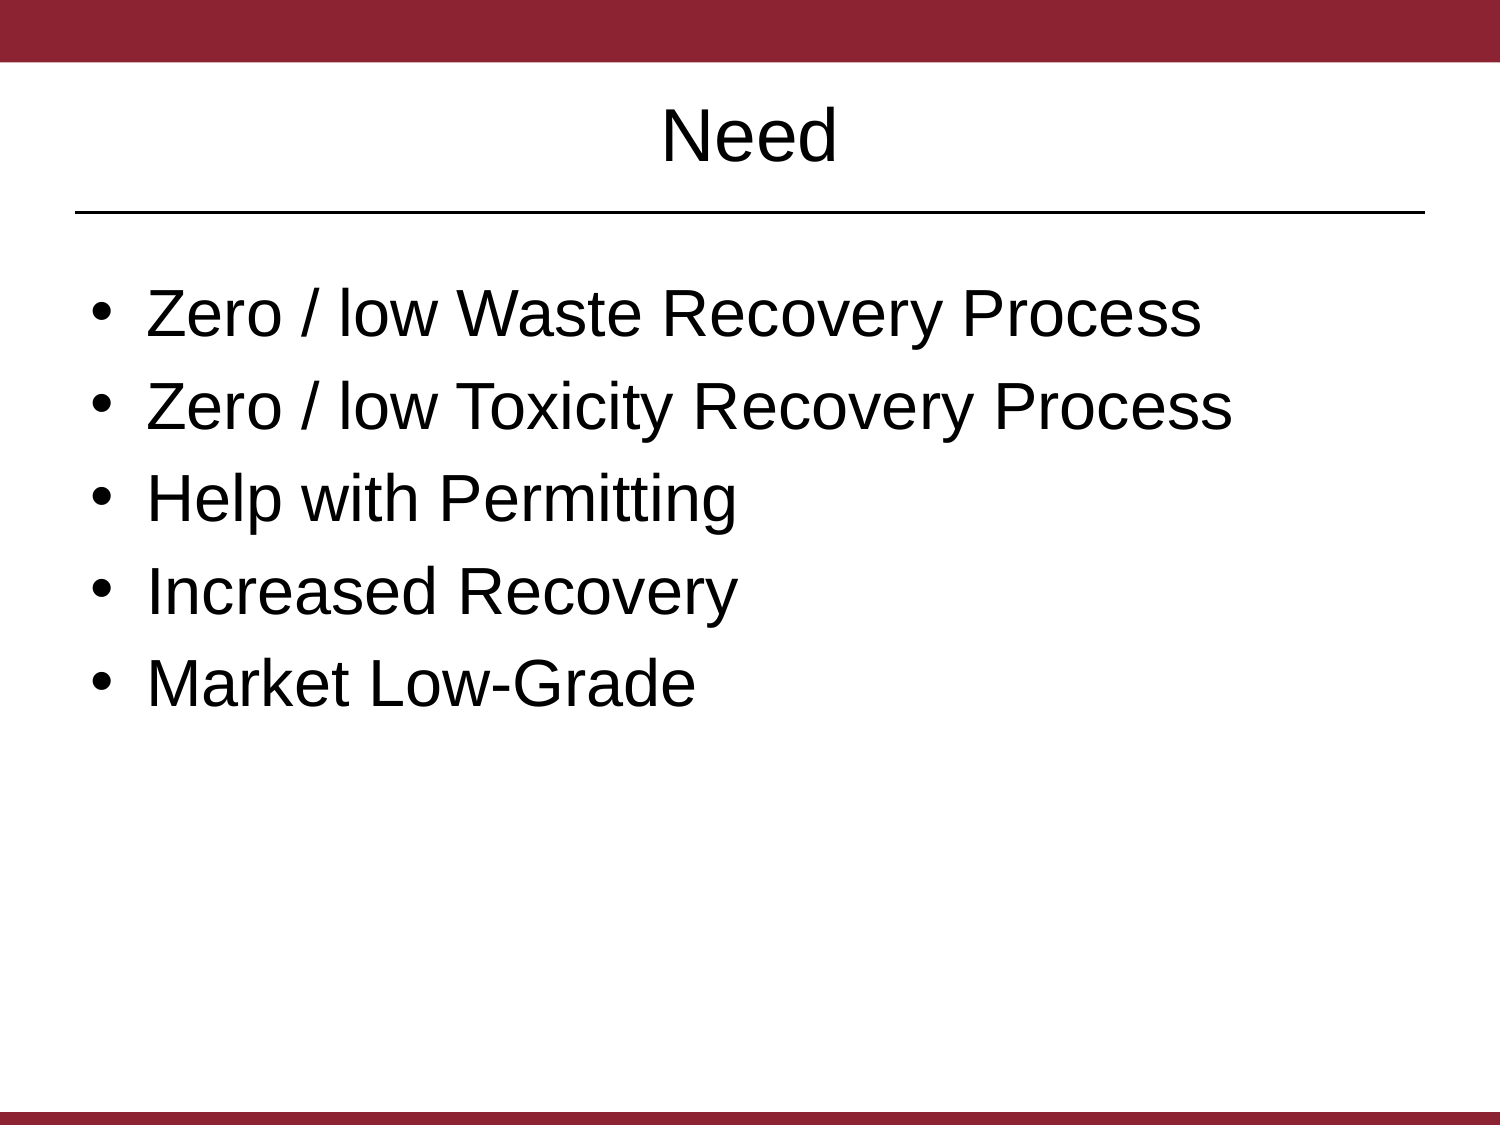

# Need
Zero / low Waste Recovery Process
Zero / low Toxicity Recovery Process
Help with Permitting
Increased Recovery
Market Low-Grade